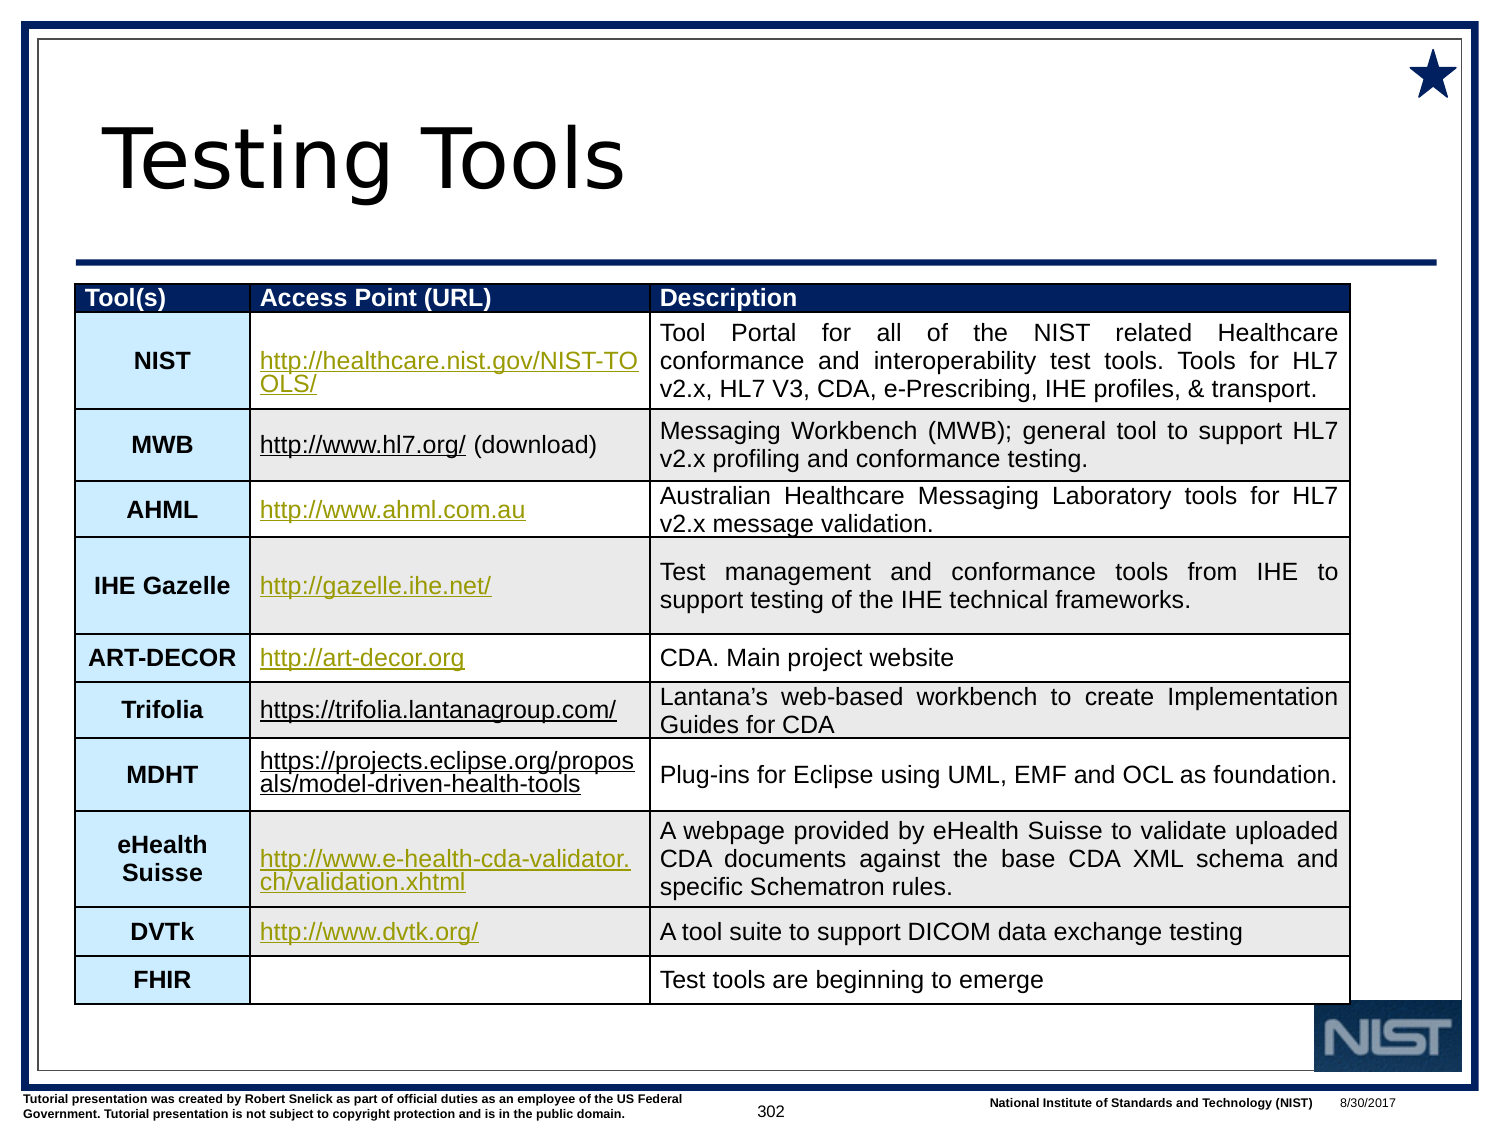

# Testing Tools
| Tool(s) | Access Point (URL) | Description |
| --- | --- | --- |
| NIST | http://healthcare.nist.gov/NIST-TOOLS/ | Tool Portal for all of the NIST related Healthcare conformance and interoperability test tools. Tools for HL7 v2.x, HL7 V3, CDA, e-Prescribing, IHE profiles, & transport. |
| MWB | http://www.hl7.org/ (download) | Messaging Workbench (MWB); general tool to support HL7 v2.x profiling and conformance testing. |
| AHML | http://www.ahml.com.au | Australian Healthcare Messaging Laboratory tools for HL7 v2.x message validation. |
| IHE Gazelle | http://gazelle.ihe.net/ | Test management and conformance tools from IHE to support testing of the IHE technical frameworks. |
| ART-DECOR | http://art-decor.org | CDA. Main project website |
| Trifolia | https://trifolia.lantanagroup.com/ | Lantana’s web-based workbench to create Implementation Guides for CDA |
| MDHT | https://projects.eclipse.org/proposals/model-driven-health-tools | Plug-ins for Eclipse using UML, EMF and OCL as foundation. |
| eHealth Suisse | http://www.e-health-cda-validator.ch/validation.xhtml | A webpage provided by eHealth Suisse to validate uploaded CDA documents against the base CDA XML schema and specific Schematron rules. |
| DVTk | http://www.dvtk.org/ | A tool suite to support DICOM data exchange testing |
| FHIR |  | Test tools are beginning to emerge |
302
8/30/2017